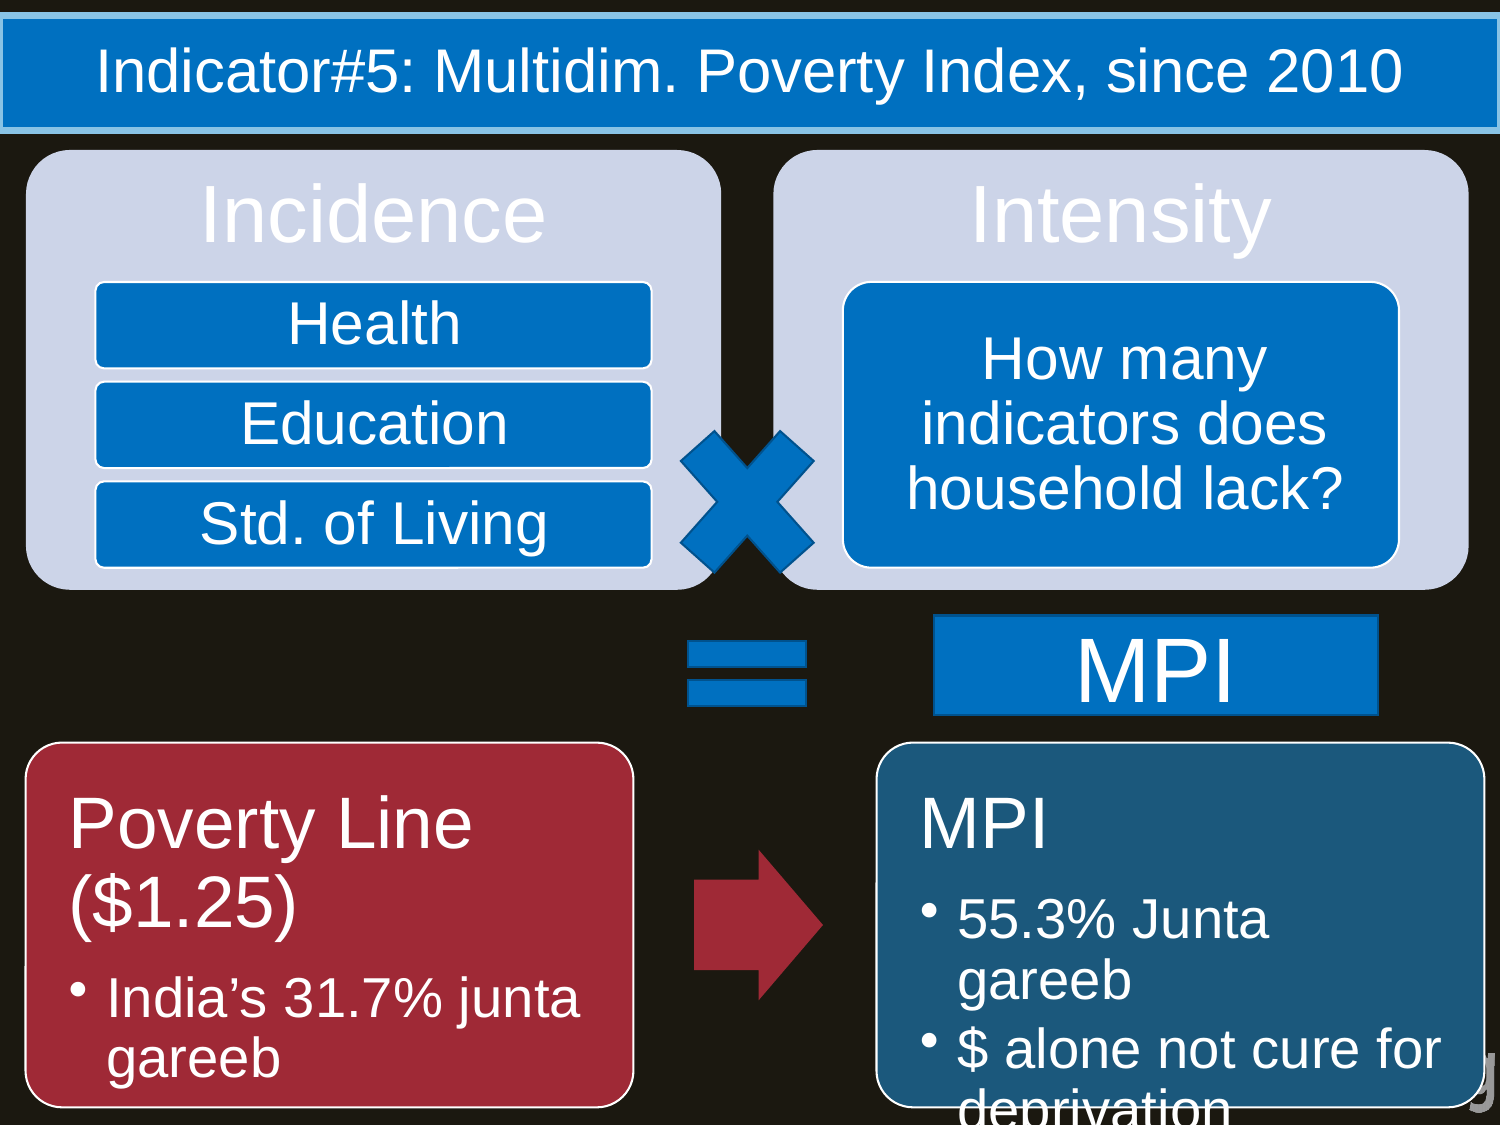

# Indicator#5: Multidim. Poverty Index, since 2010
Incidence
Health
Education
Std. of Living
Intensity
How many indicators does household lack?

MPI

Poverty Line ($1.25)
India’s 31.7% junta gareeb

MPI
55.3% Junta gareeb
$ alone not cure for deprivation